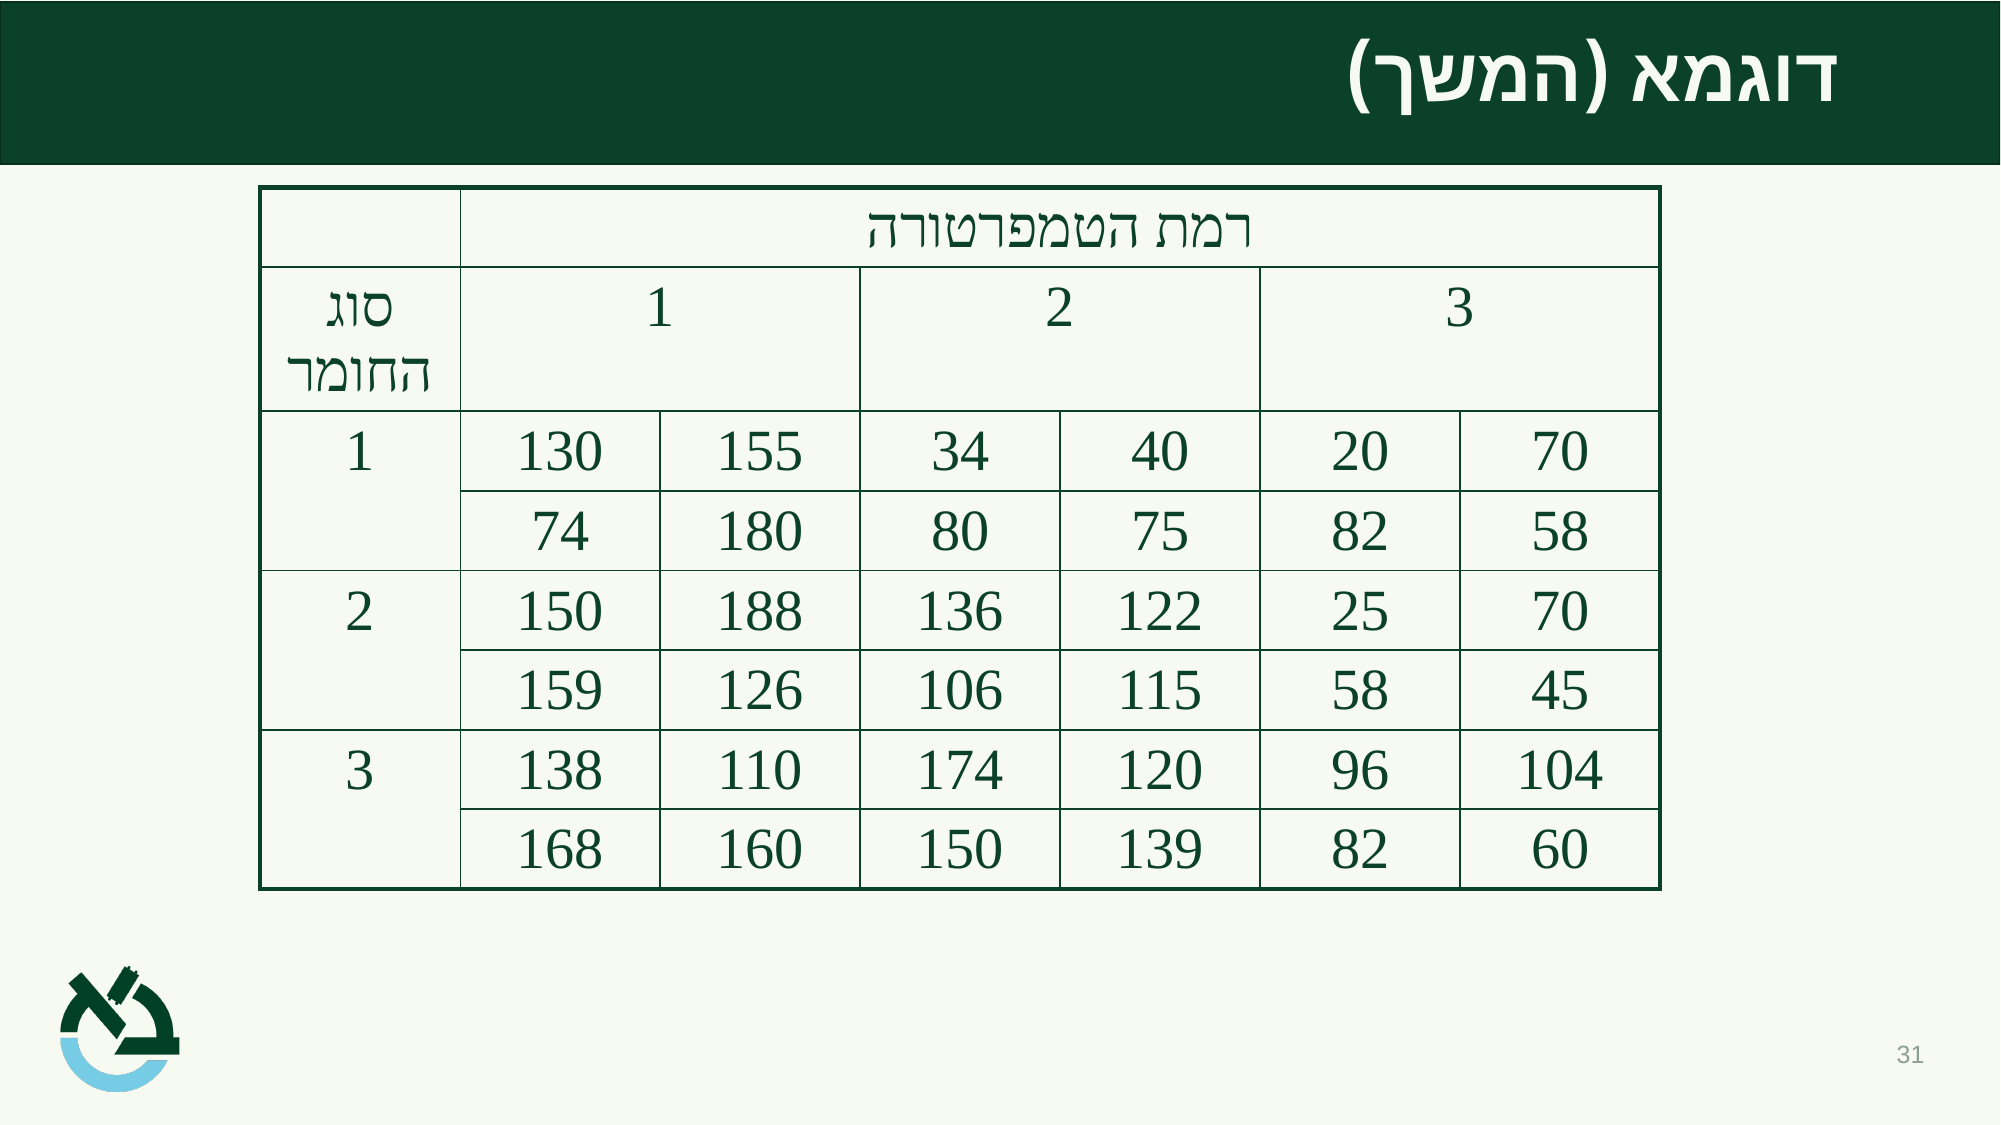

# דוגמא (המשך)
|  | רמת הטמפרטורה |  |  |  |  |  |
| --- | --- | --- | --- | --- | --- | --- |
| סוג החומר | 1 |  | 2 |  | 3 |  |
| 1 | 130 | 155 | 34 | 40 | 20 | 70 |
|  | 74 | 180 | 80 | 75 | 82 | 58 |
| 2 | 150 | 188 | 136 | 122 | 25 | 70 |
|  | 159 | 126 | 106 | 115 | 58 | 45 |
| 3 | 138 | 110 | 174 | 120 | 96 | 104 |
|  | 168 | 160 | 150 | 139 | 82 | 60 |
31